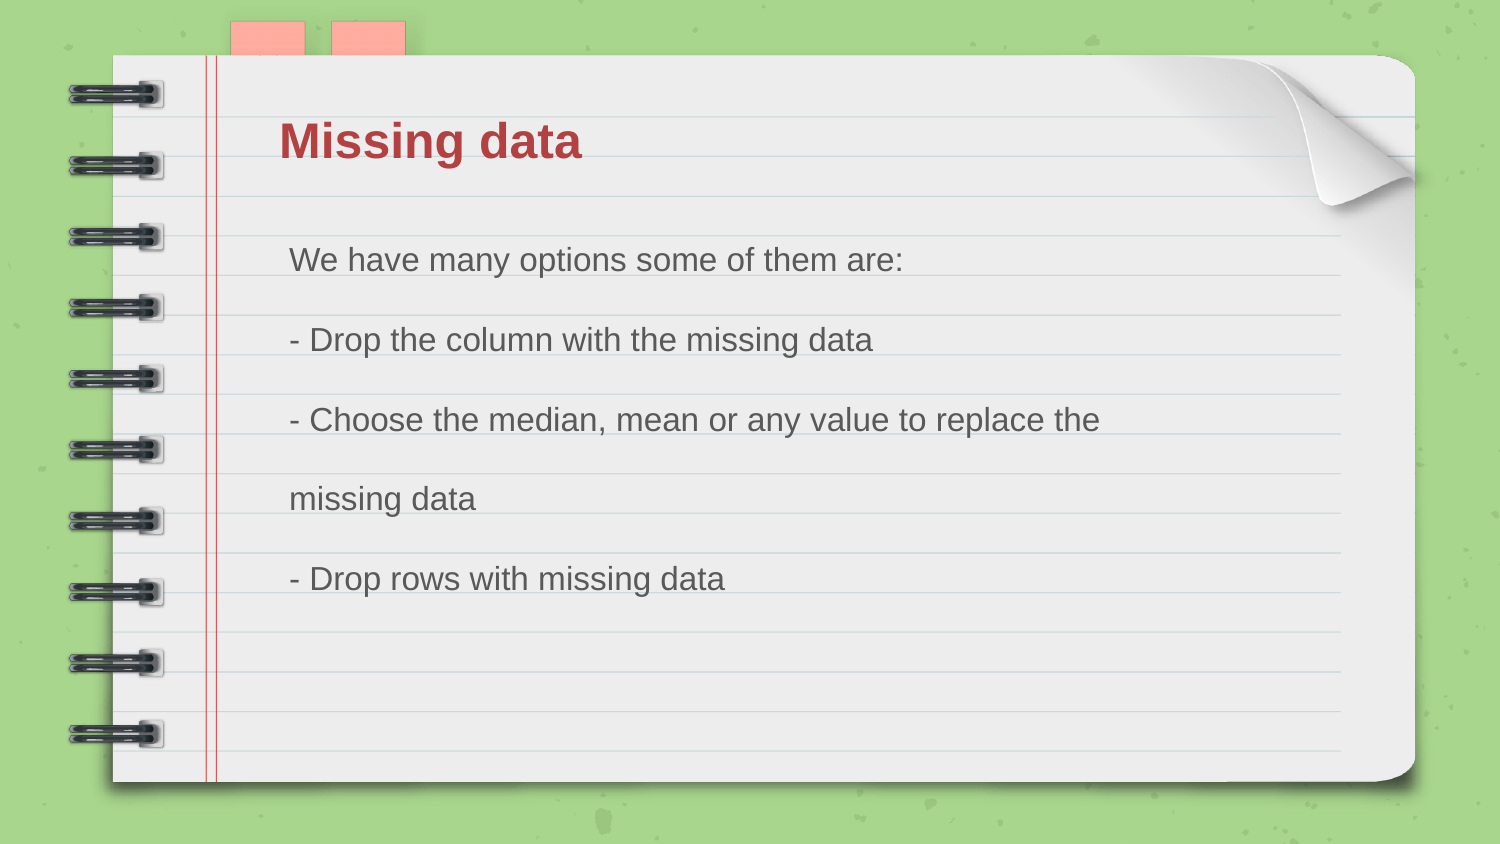

Missing data
# We have many options some of them are: - Drop the column with the missing data - Choose the median, mean or any value to replace the missing data - Drop rows with missing data